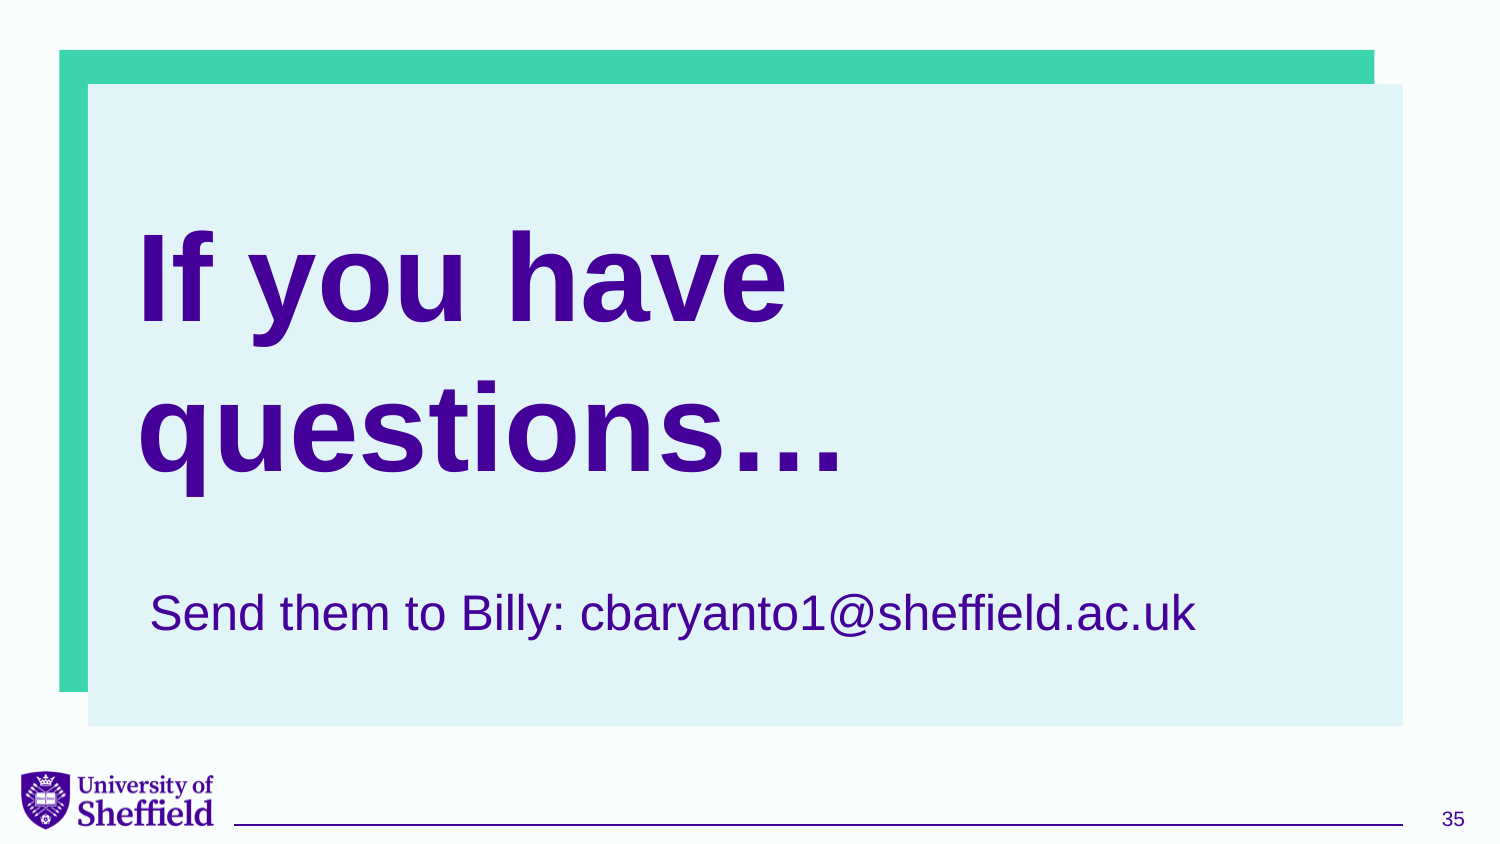

# If you have questions…
Send them to Billy: cbaryanto1@sheffield.ac.uk
35